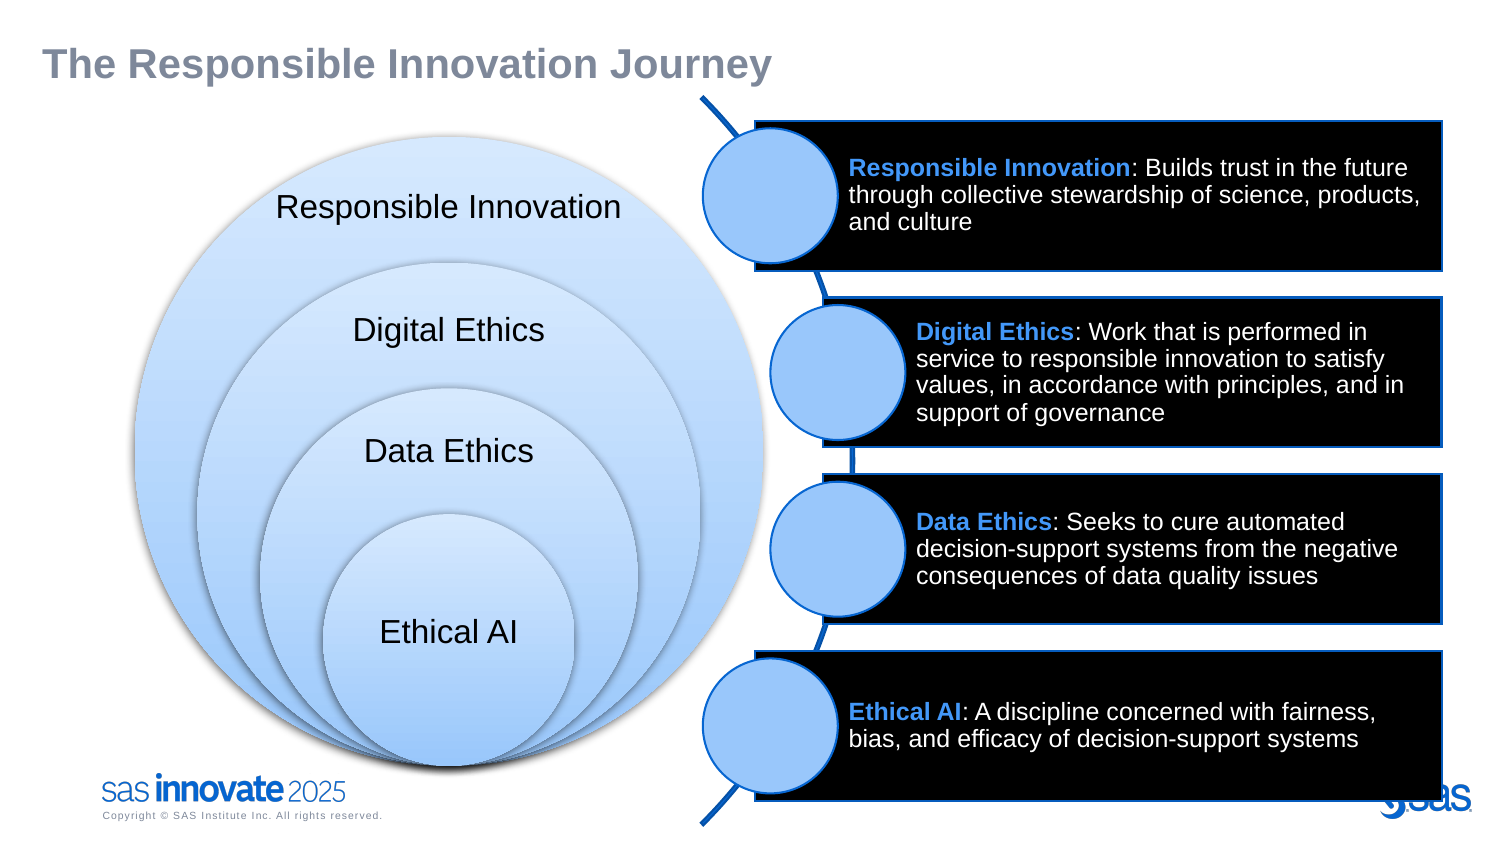

The Responsible Innovation Journey
Responsible Innovation: Builds trust in the future through collective stewardship of science, products, and culture
Digital Ethics: Work that is performed in service to responsible innovation to satisfy values, in accordance with principles, and in support of governance
Data Ethics: Seeks to cure automated decision-support systems from the negative consequences of data quality issues
Ethical AI: A discipline concerned with fairness, bias, and efficacy of decision-support systems
Responsible Innovation
Digital Ethics
Data Ethics
Ethical AI